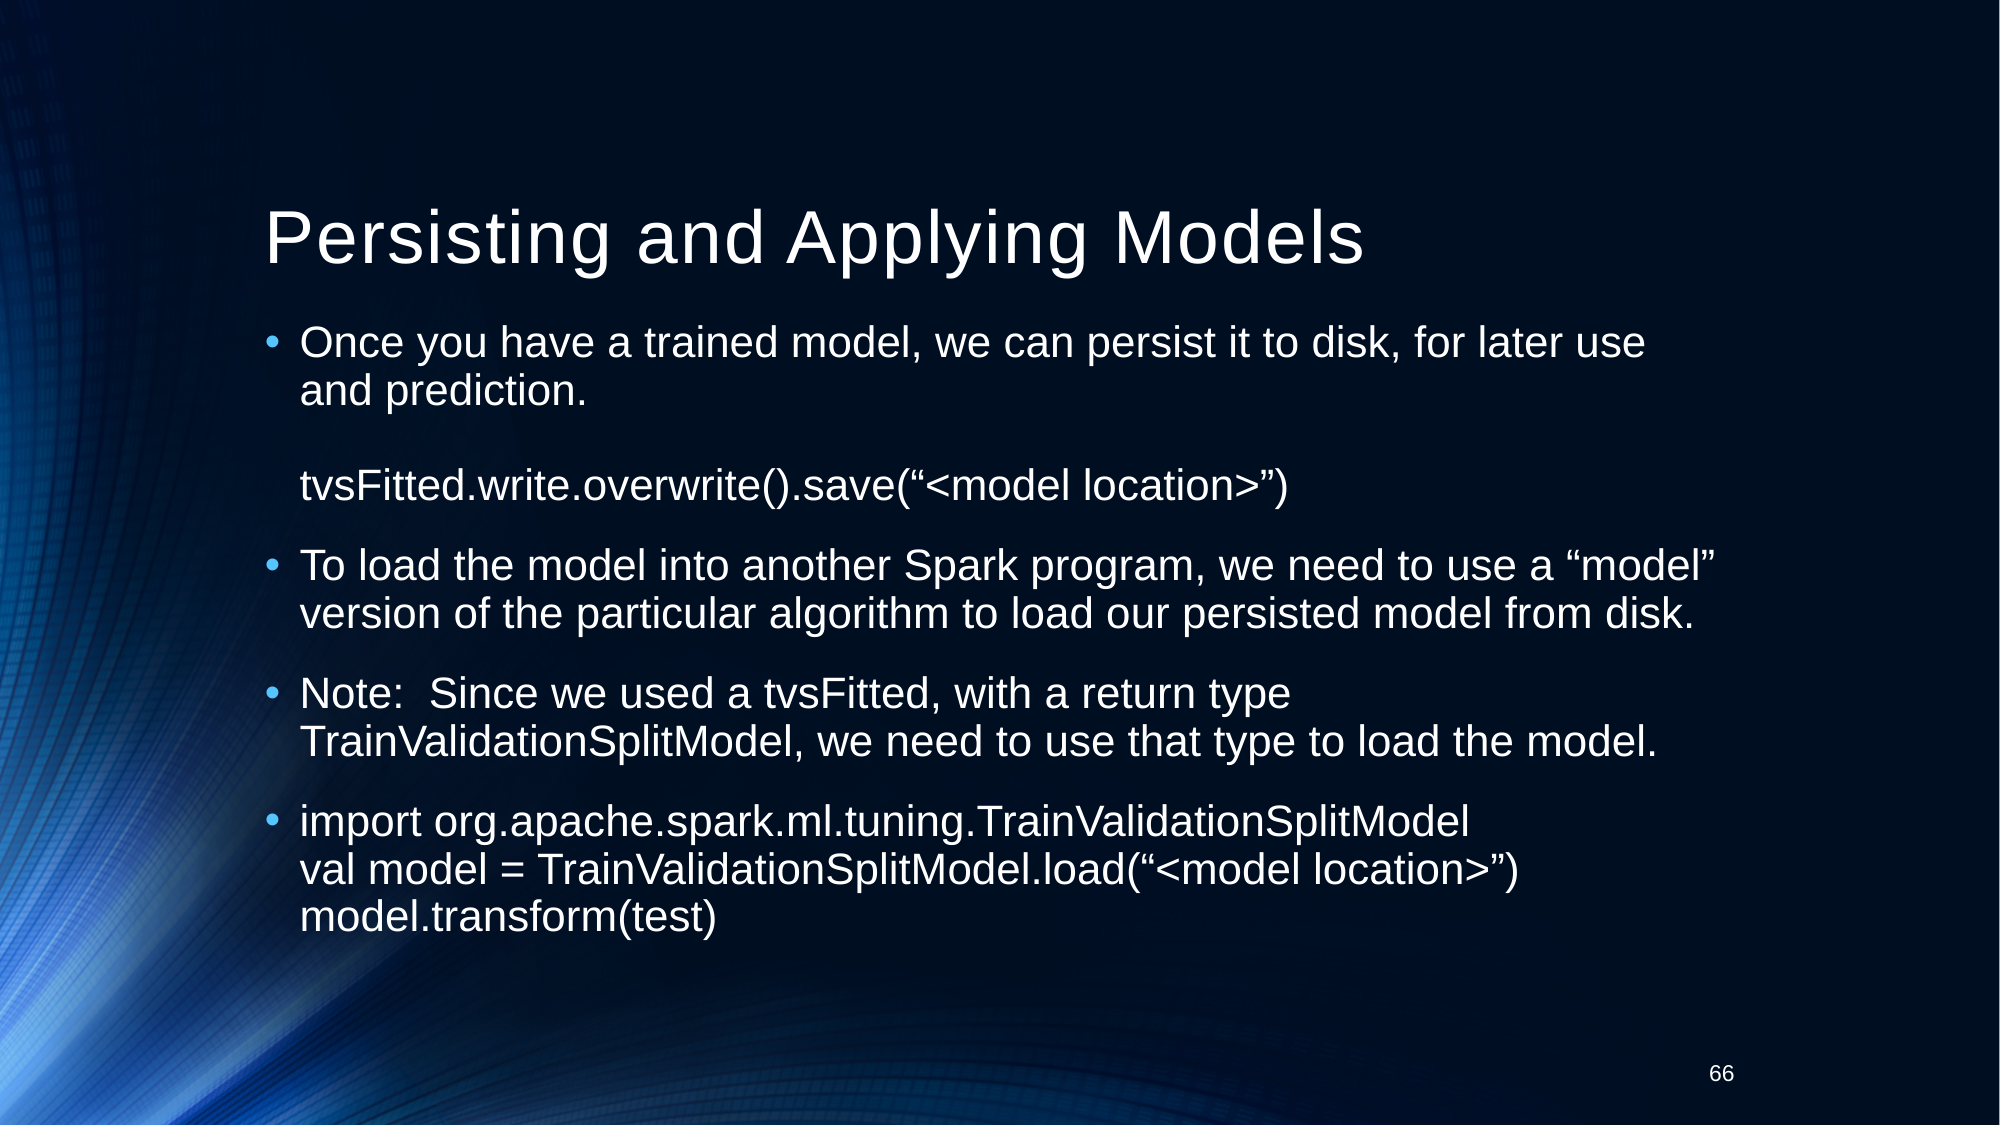

# Persisting and Applying Models
Once you have a trained model, we can persist it to disk, for later use and prediction.
tvsFitted.write.overwrite().save(“<model location>”)
To load the model into another Spark program, we need to use a “model” version of the particular algorithm to load our persisted model from disk.
Note:  Since we used a tvsFitted, with a return type TrainValidationSplitModel, we need to use that type to load the model.
import org.apache.spark.ml.tuning.TrainValidationSplitModel
val model = TrainValidationSplitModel.load(“<model location>”)
model.transform(test)
66